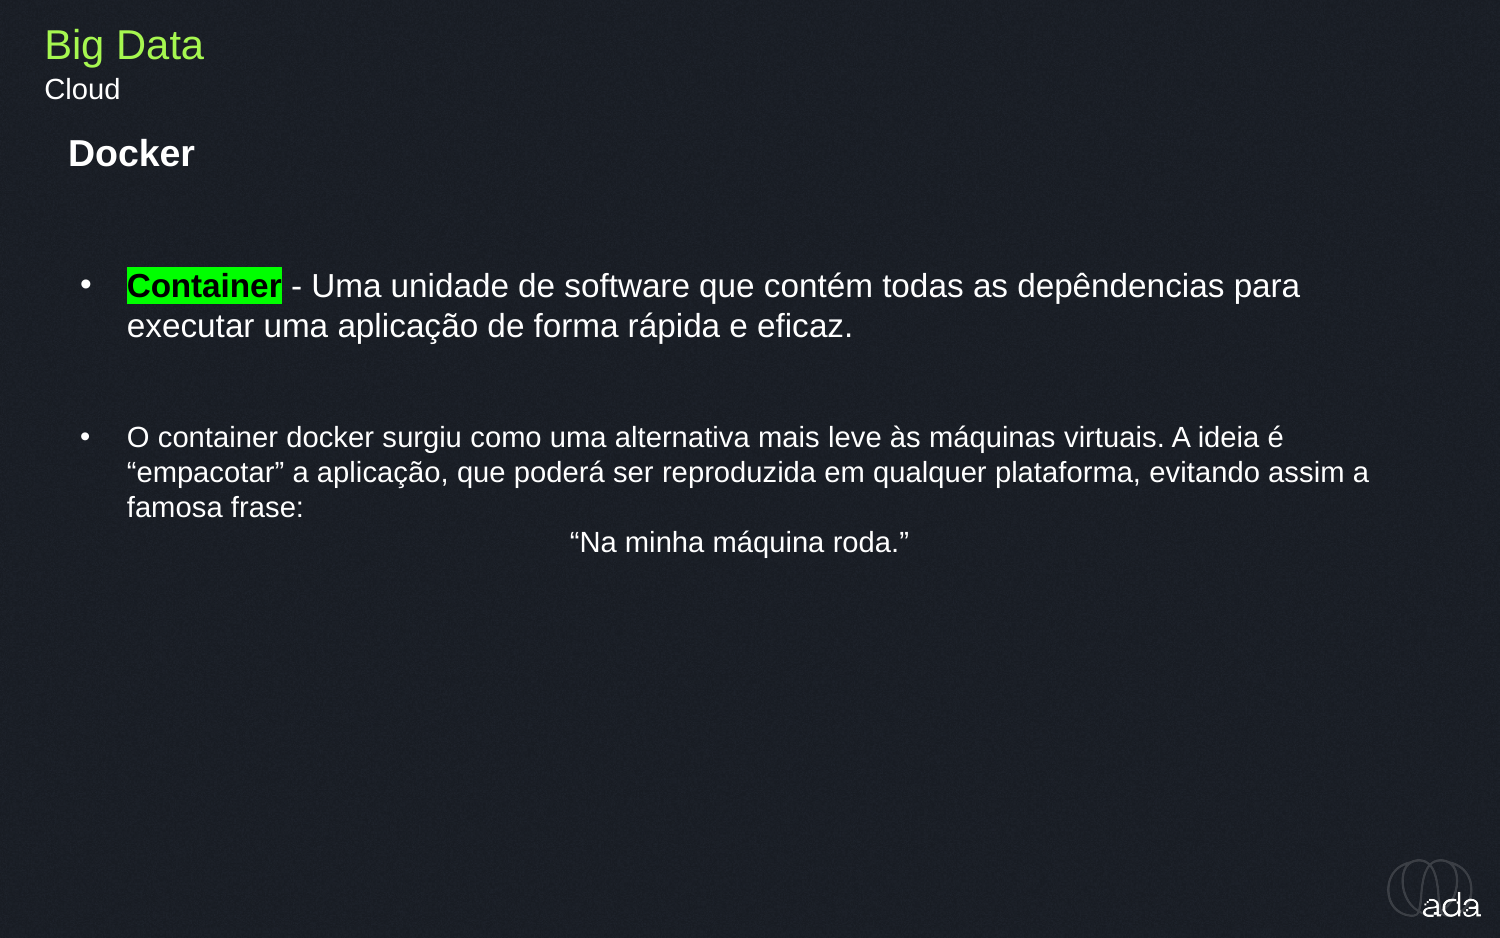

Big Data
Cloud
Docker

Container - Uma unidade de software que contém todas as depêndencias para executar uma aplicação de forma rápida e eficaz.

O container docker surgiu como uma alternativa mais leve às máquinas virtuais. A ideia é “empacotar” a aplicação, que poderá ser reproduzida em qualquer plataforma, evitando assim a famosa frase:
“Na minha máquina roda.”